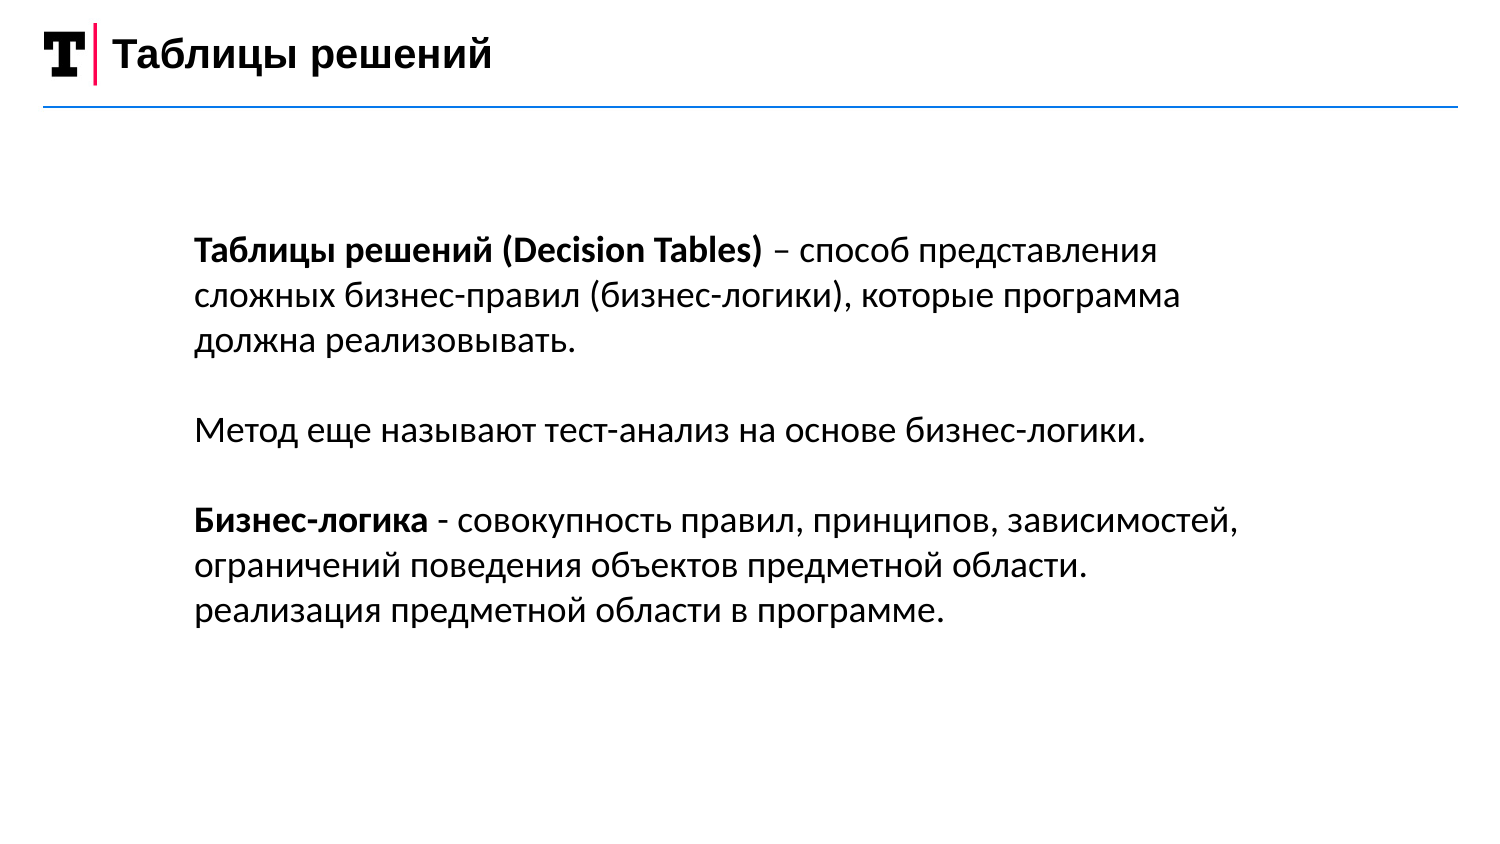

Таблицы решений
Таблицы решений (Decision Tables) – способ представления
сложных бизнес-правил (бизнес-логики), которые программа
должна реализовывать.

Метод еще называют тест-анализ на основе бизнес-логики.

Бизнес-логика - совокупность правил, принципов, зависимостей,
ограничений поведения объектов предметной области.
реализация предметной области в программе.
54